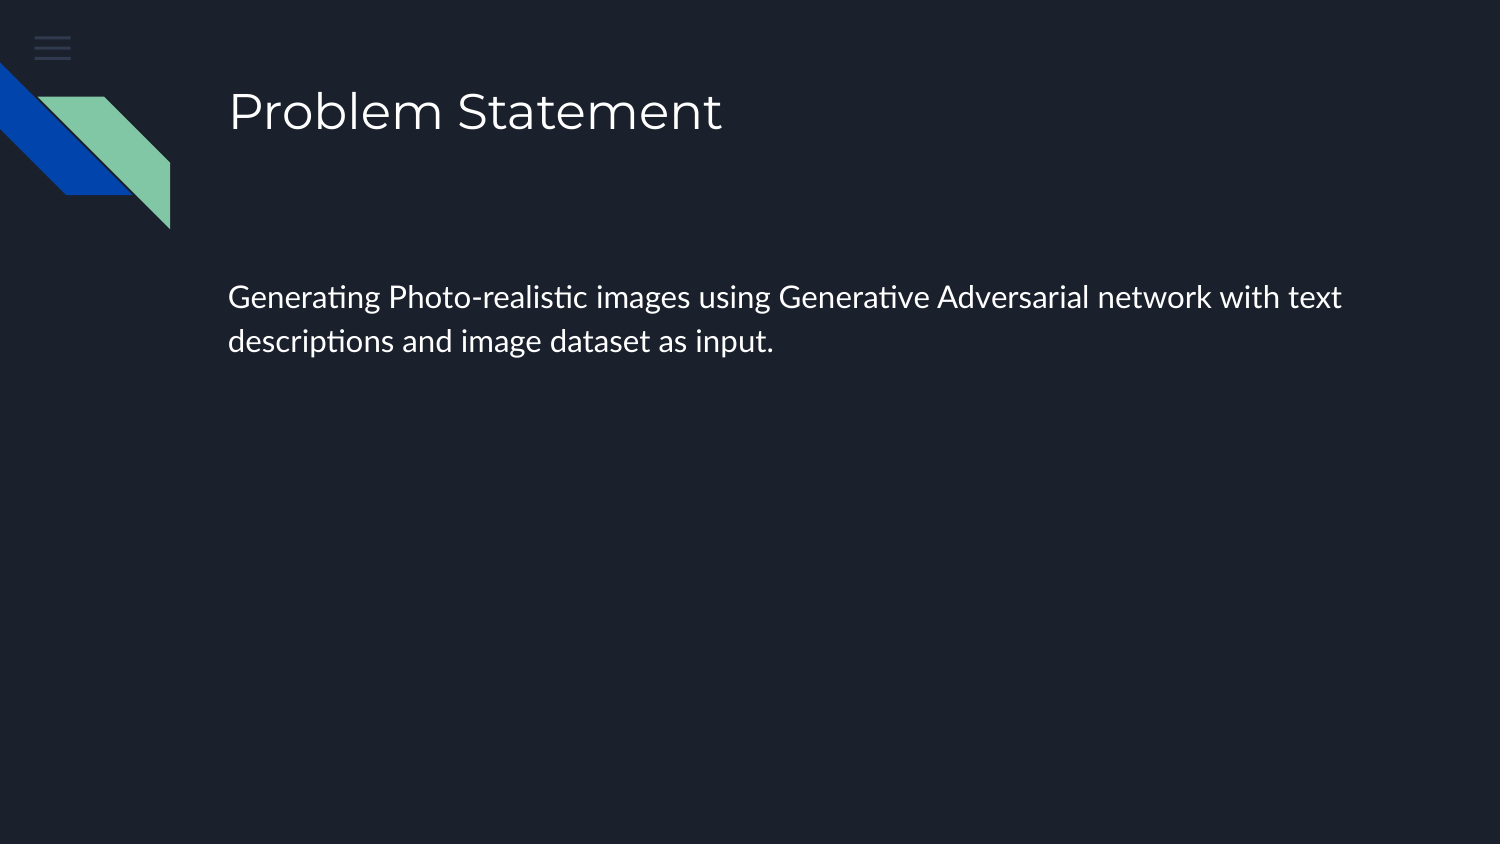

# Problem Statement
Generating Photo-realistic images using Generative Adversarial network with text descriptions and image dataset as input.